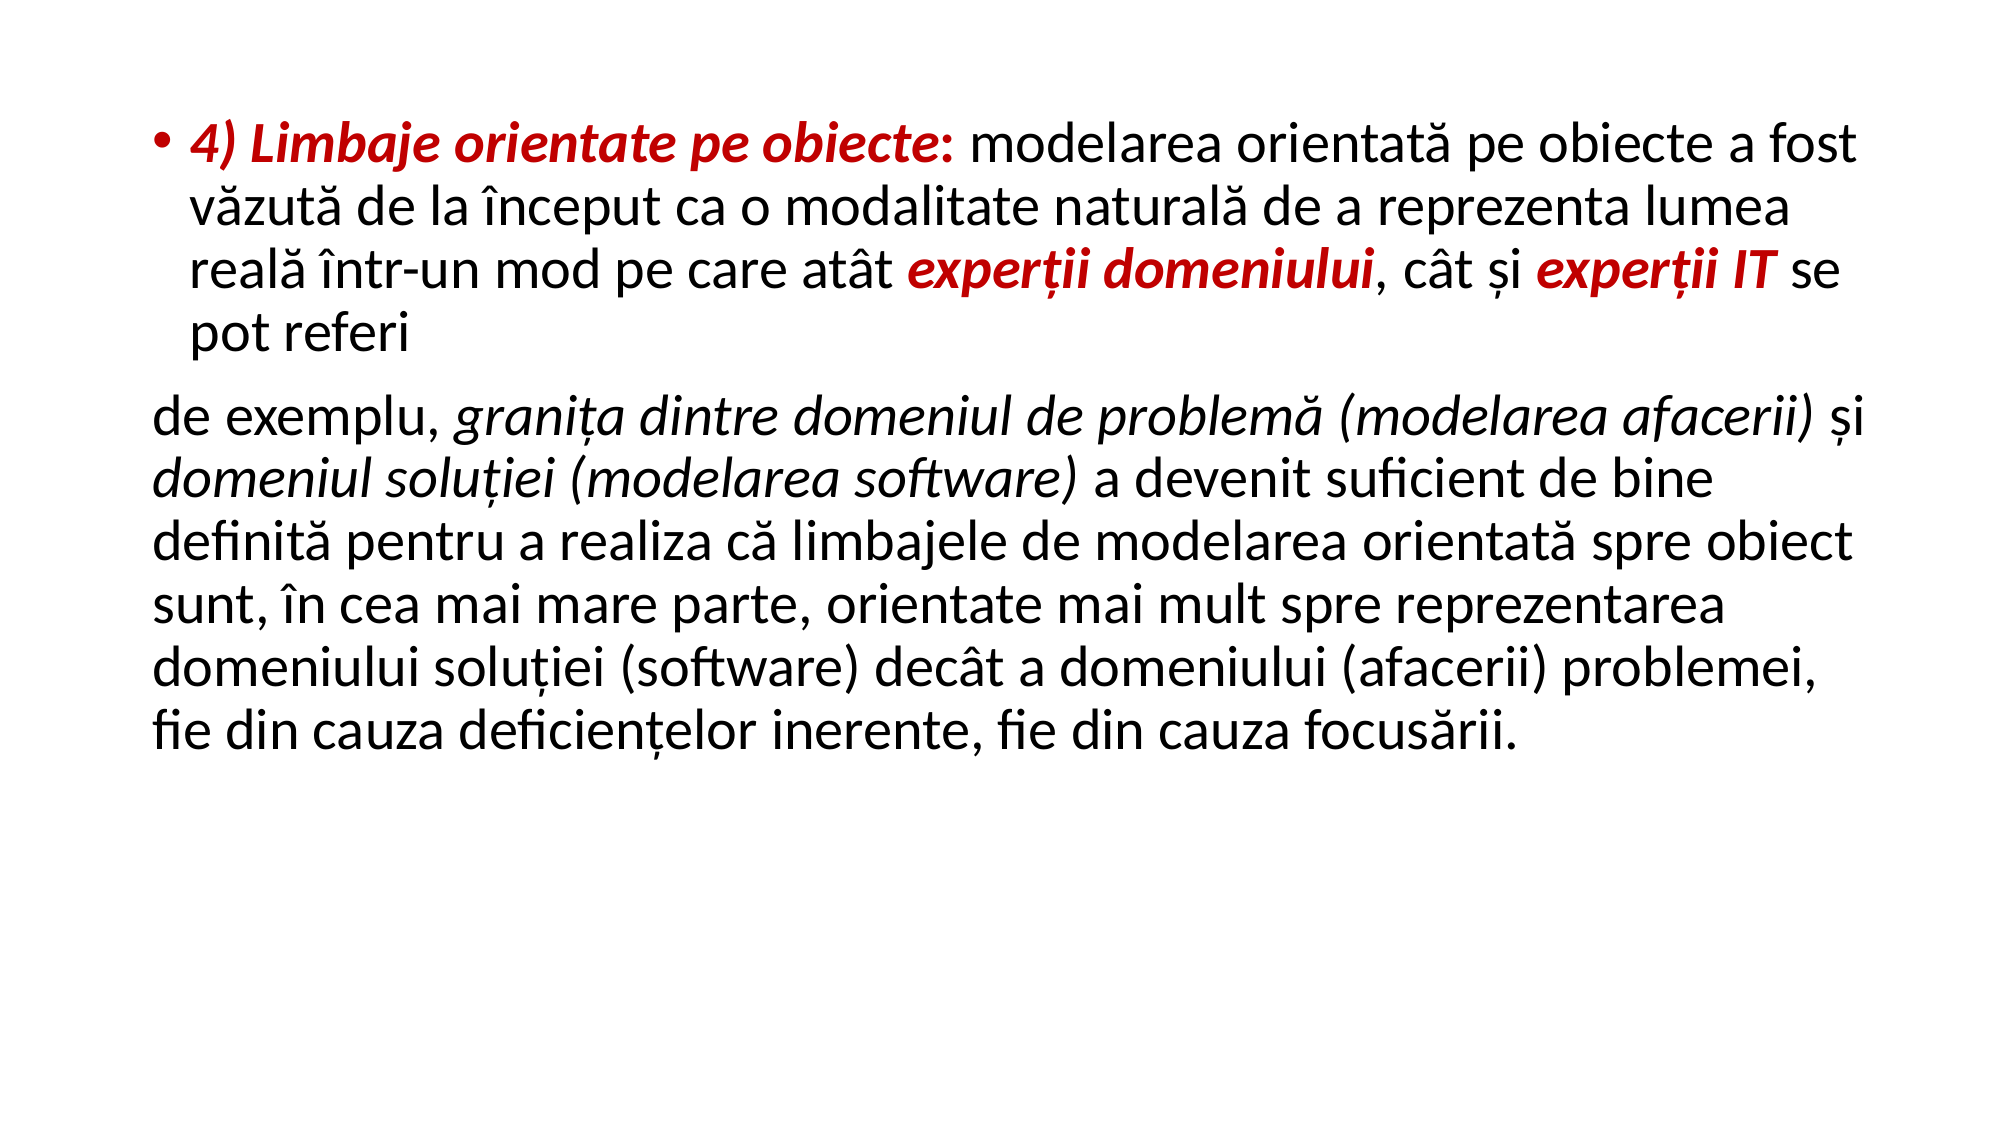

4) Limbaje orientate pe obiecte: modelarea orientată pe obiecte a fost văzută de la început ca o modalitate naturală de a reprezenta lumea reală într-un mod pe care atât experţii domeniului, cât şi experţii IT se pot referi
de exemplu, graniţa dintre domeniul de problemă (modelarea afacerii) şi domeniul soluţiei (modelarea software) a devenit suficient de bine definită pentru a realiza că limbajele de modelarea orientată spre obiect sunt, în cea mai mare parte, orientate mai mult spre reprezentarea domeniului soluţiei (software) decât a domeniului (afacerii) problemei, fie din cauza deficienţelor inerente, fie din cauza focusării.